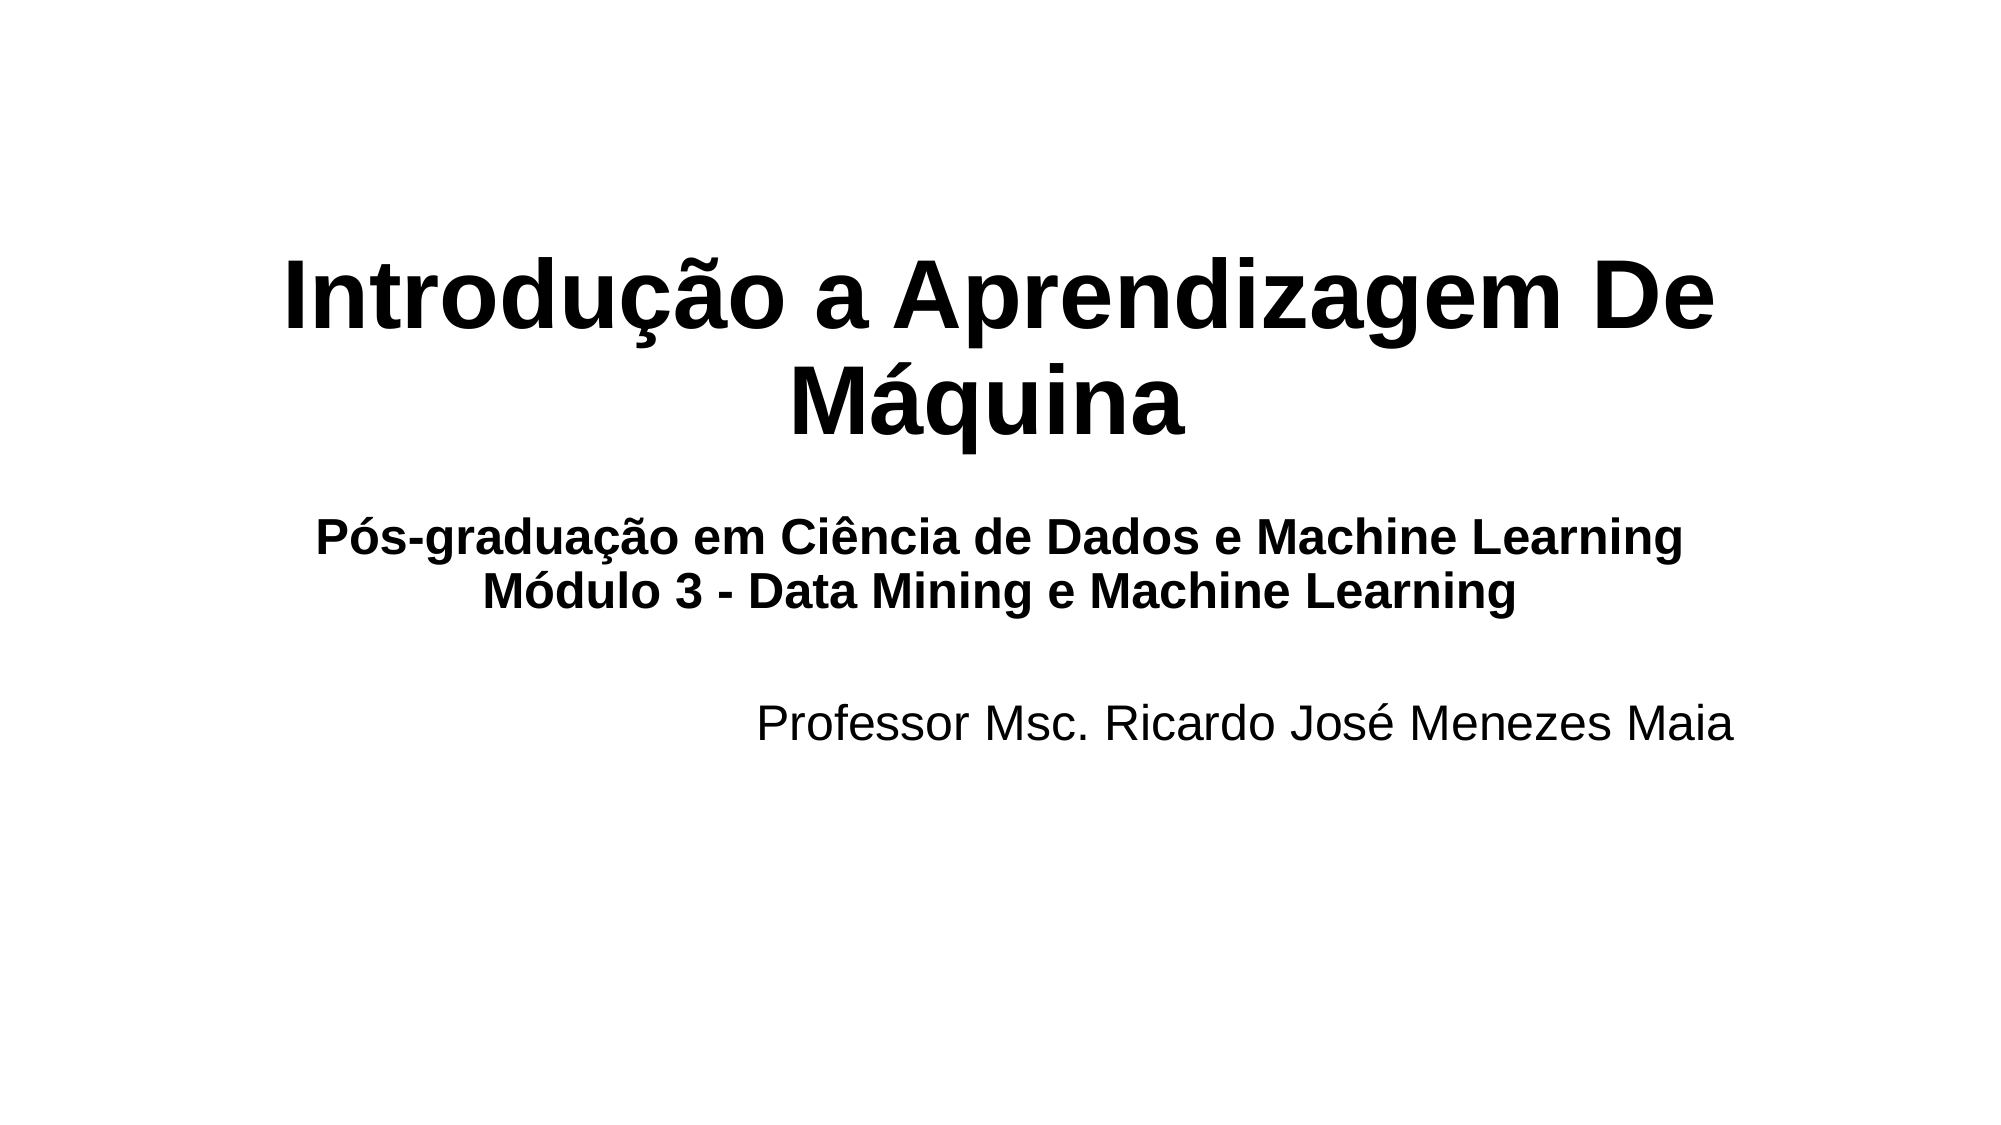

# Introdução a Aprendizagem De Máquina Pós-graduação em Ciência de Dados e Machine Learning Módulo 3 - Data Mining e Machine Learning
Professor Msc. Ricardo José Menezes Maia